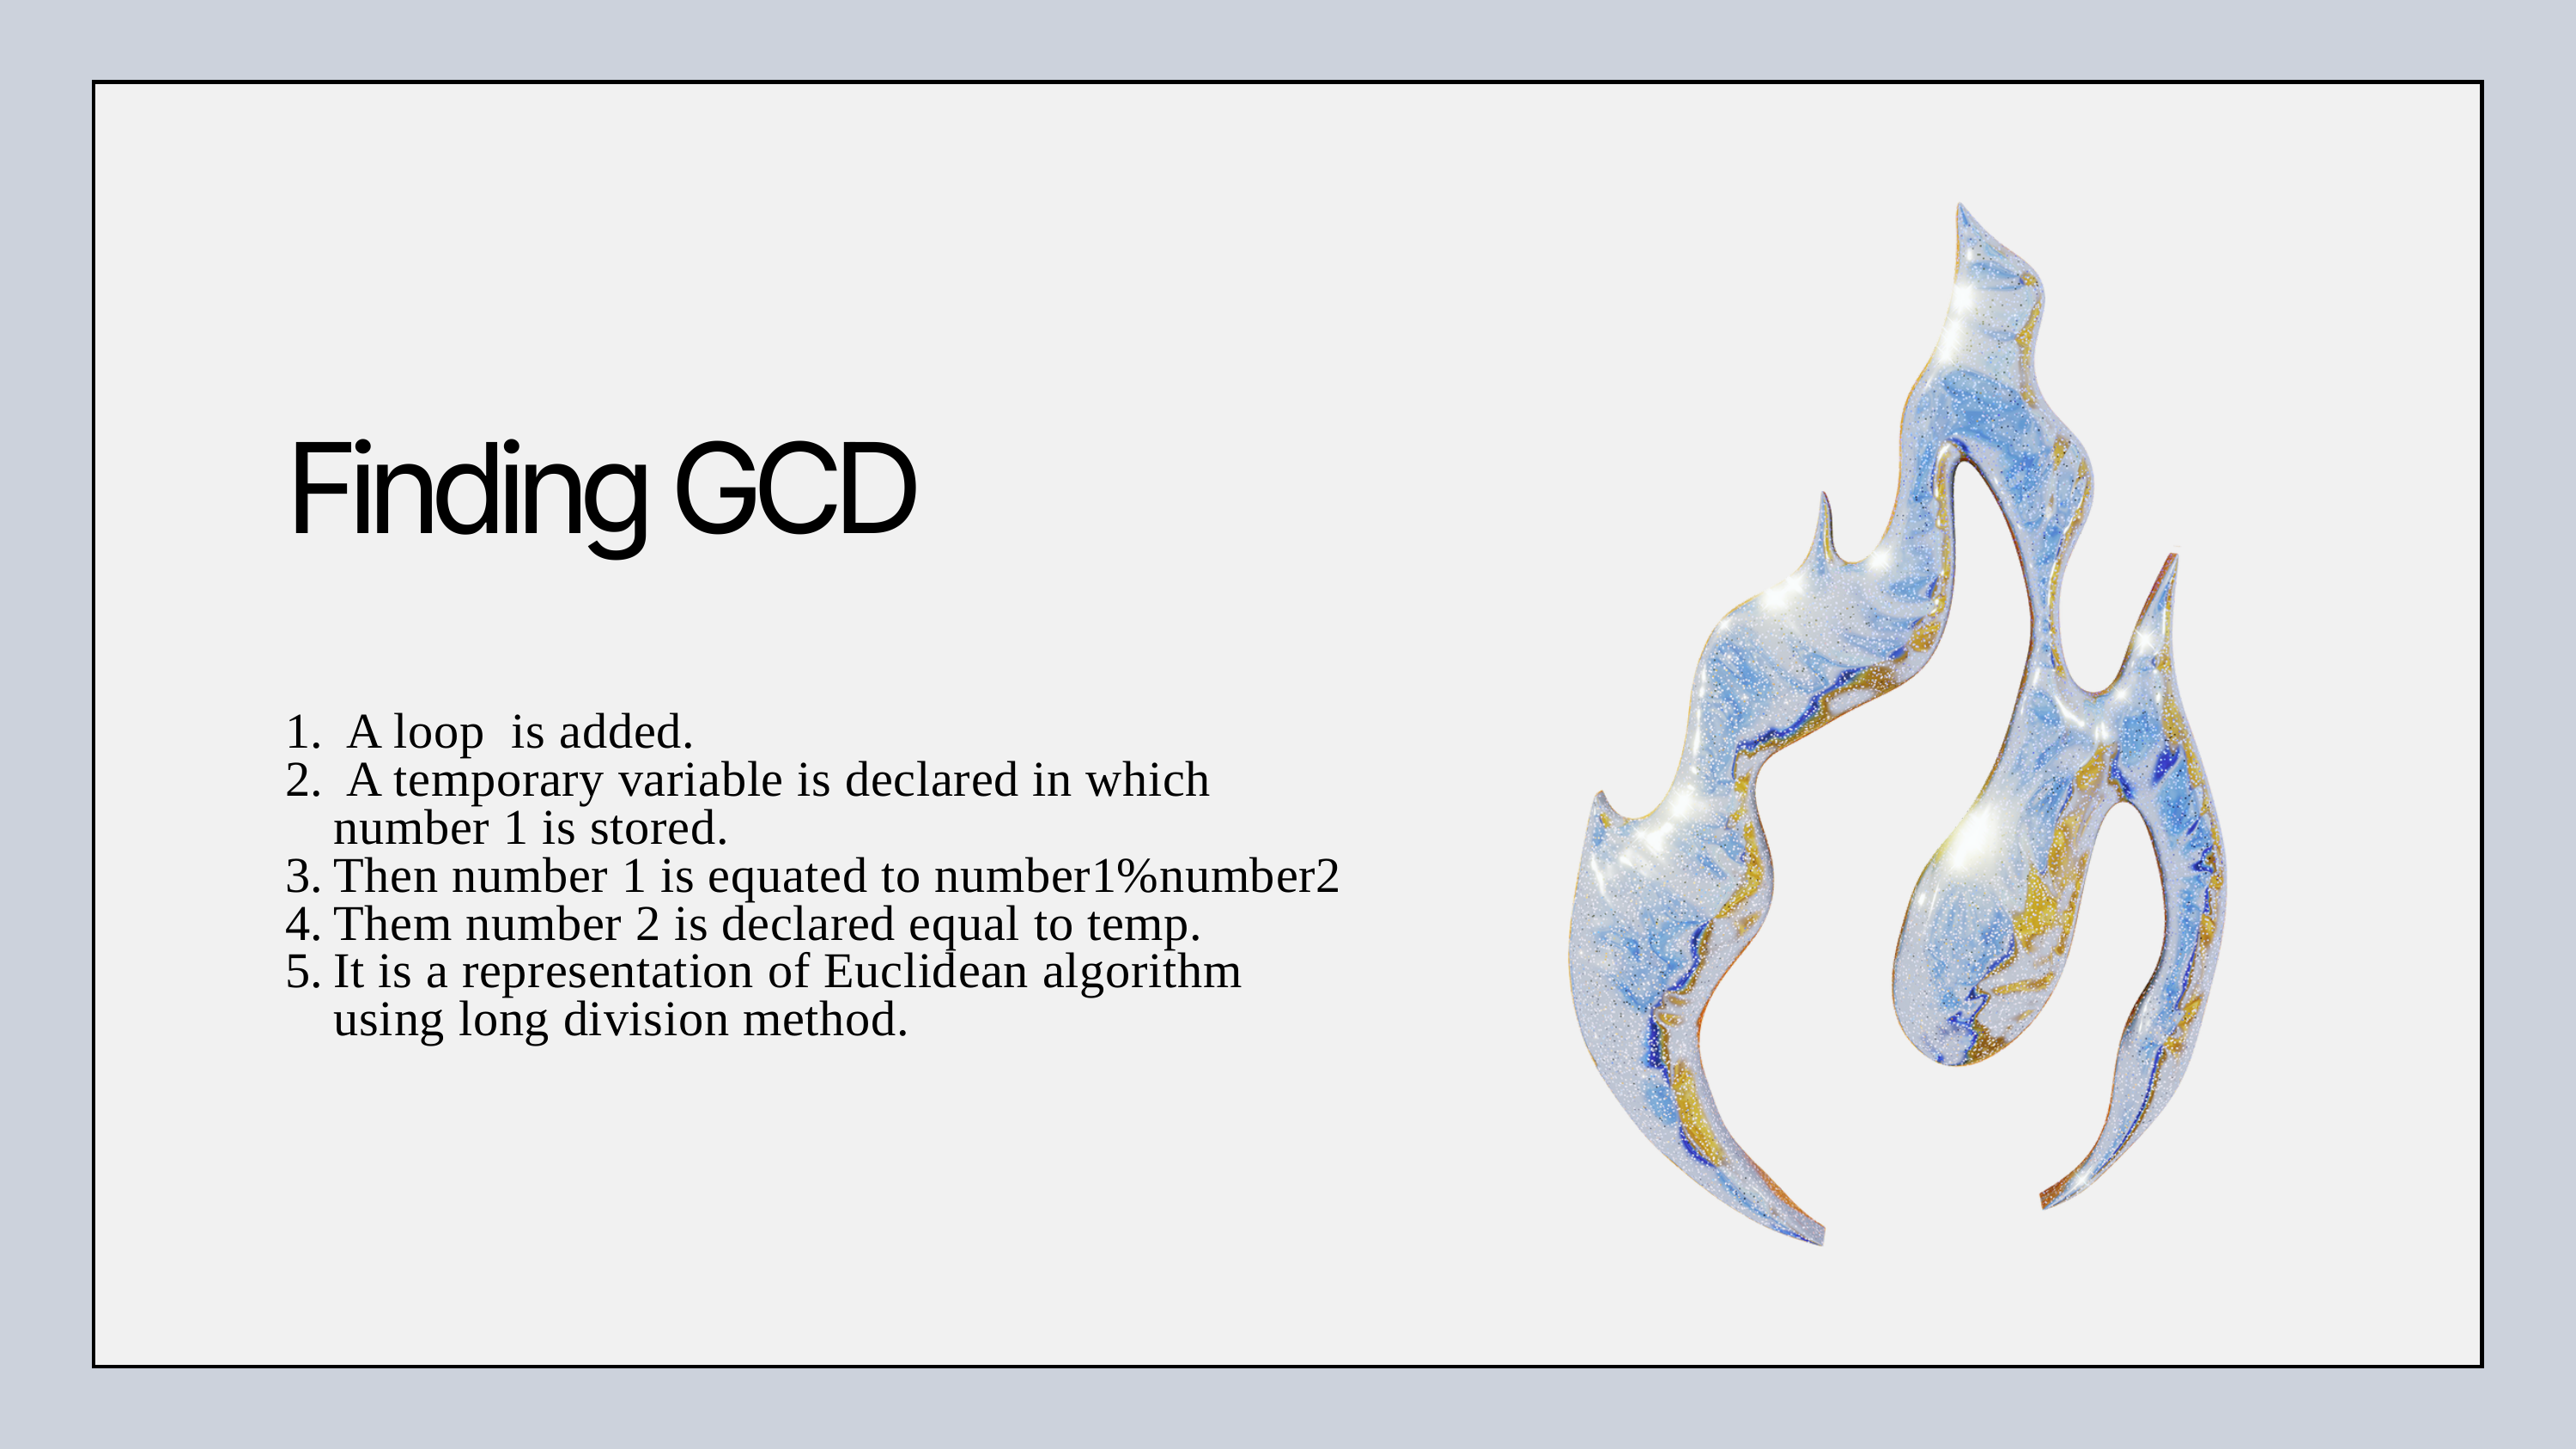

Finding GCD
 A loop  is added.
 A temporary variable is declared in which number 1 is stored.
Then number 1 is equated to number1%number2
Them number 2 is declared equal to temp.
It is a representation of Euclidean algorithm using long division method.